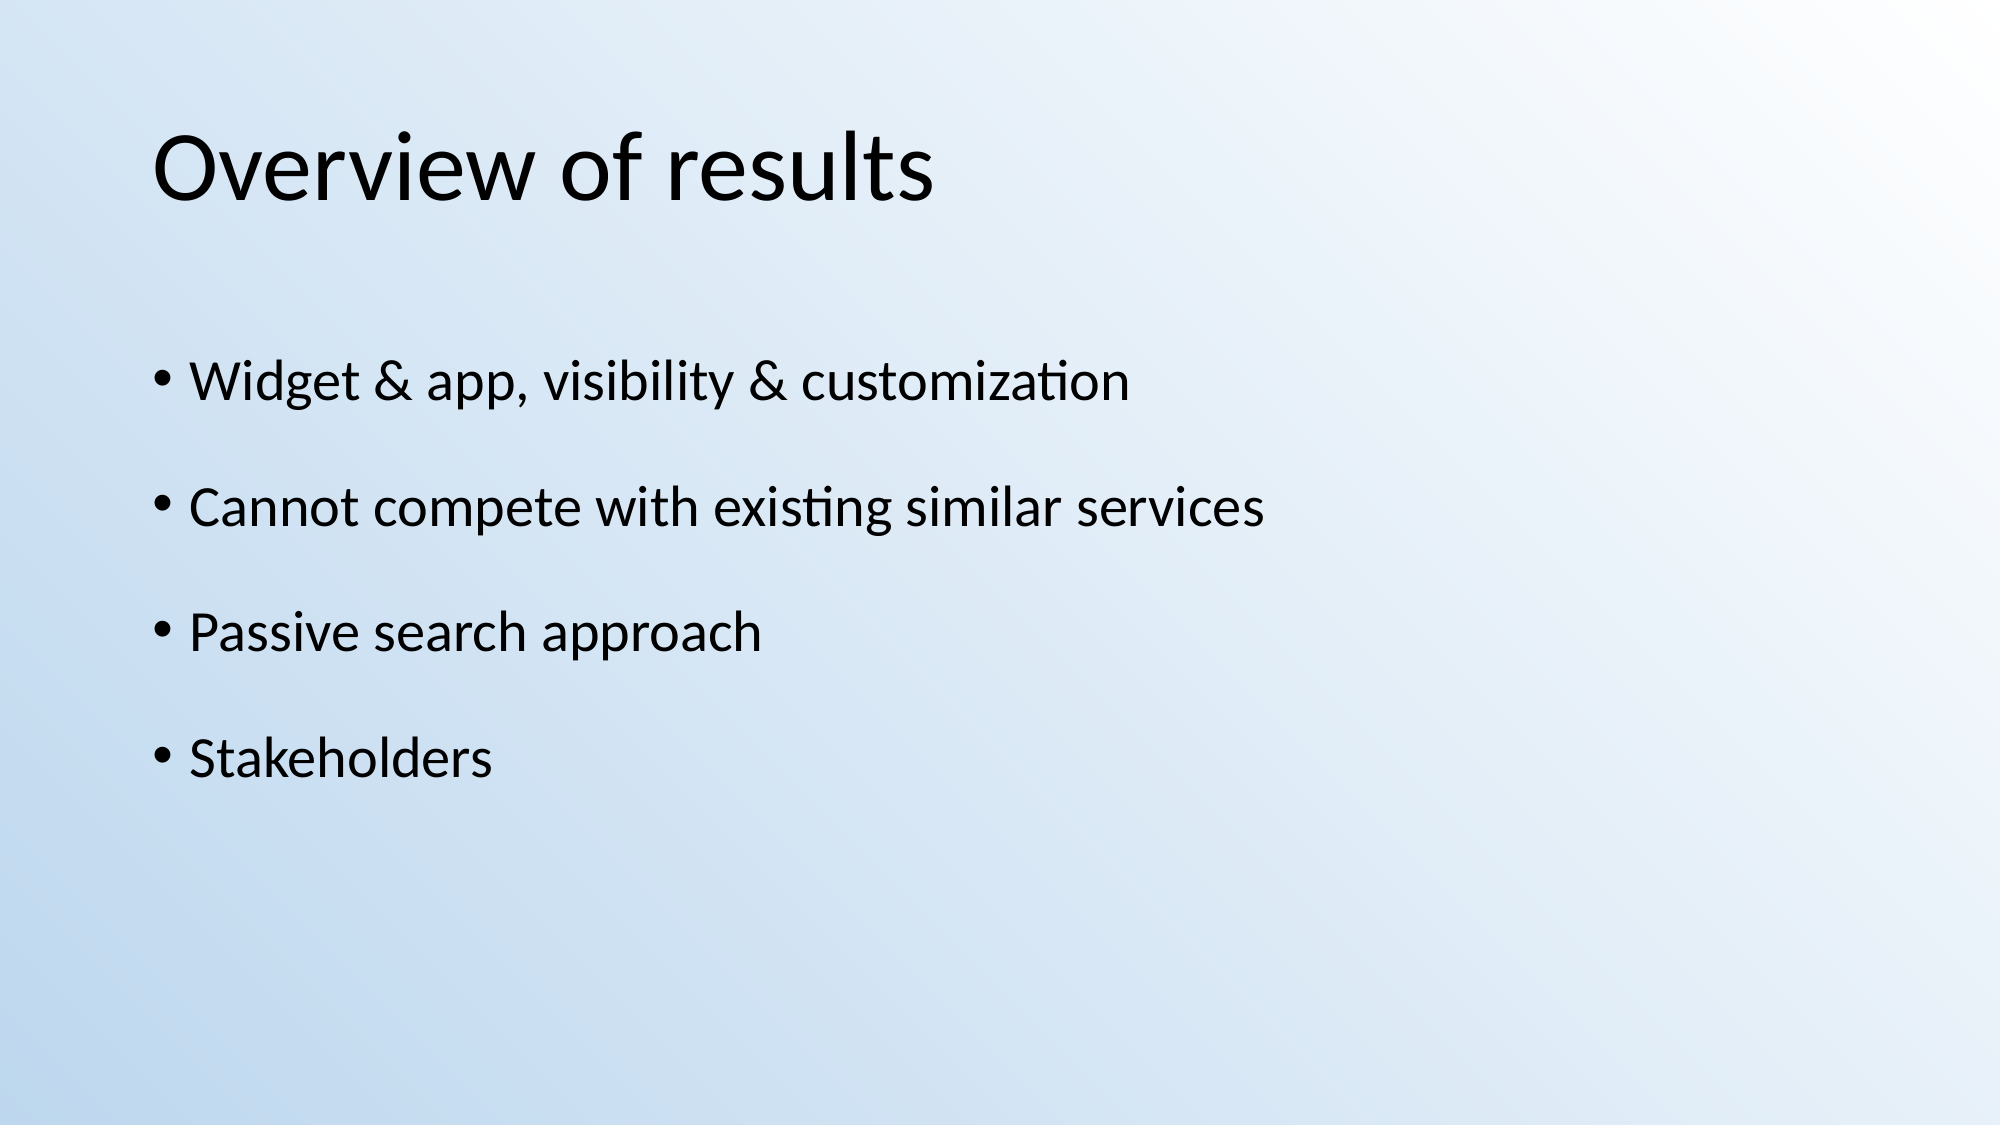

# Overview of results
Widget & app, visibility & customization
Cannot compete with existing similar services
Passive search approach
Stakeholders